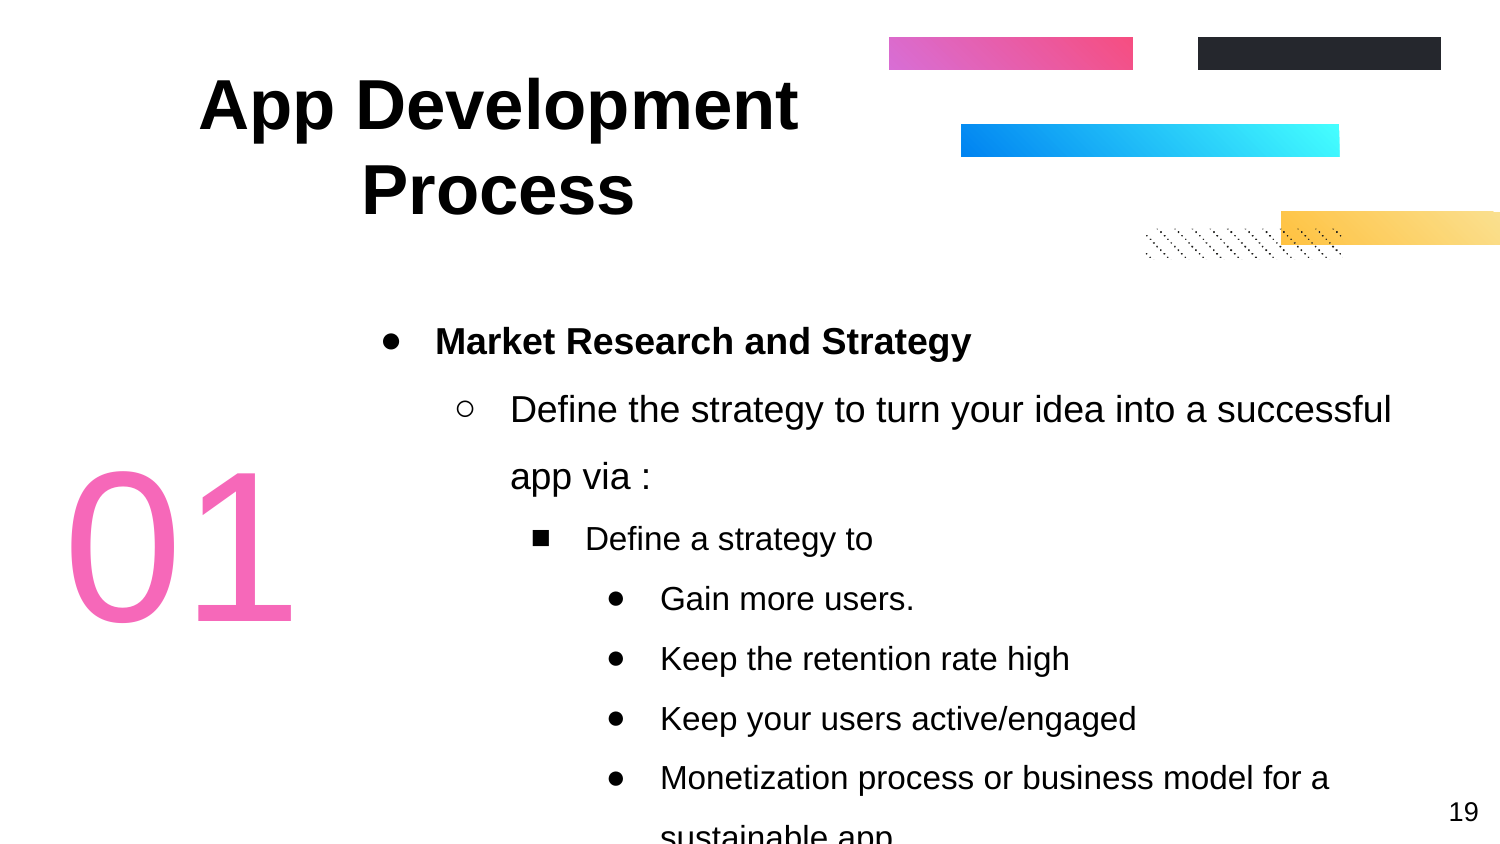

# App Development Process
Market Research and Strategy
Define the strategy to turn your idea into a successful app via :
Define a strategy to
Gain more users.
Keep the retention rate high
Keep your users active/engaged
Monetization process or business model for a sustainable app.

01
19